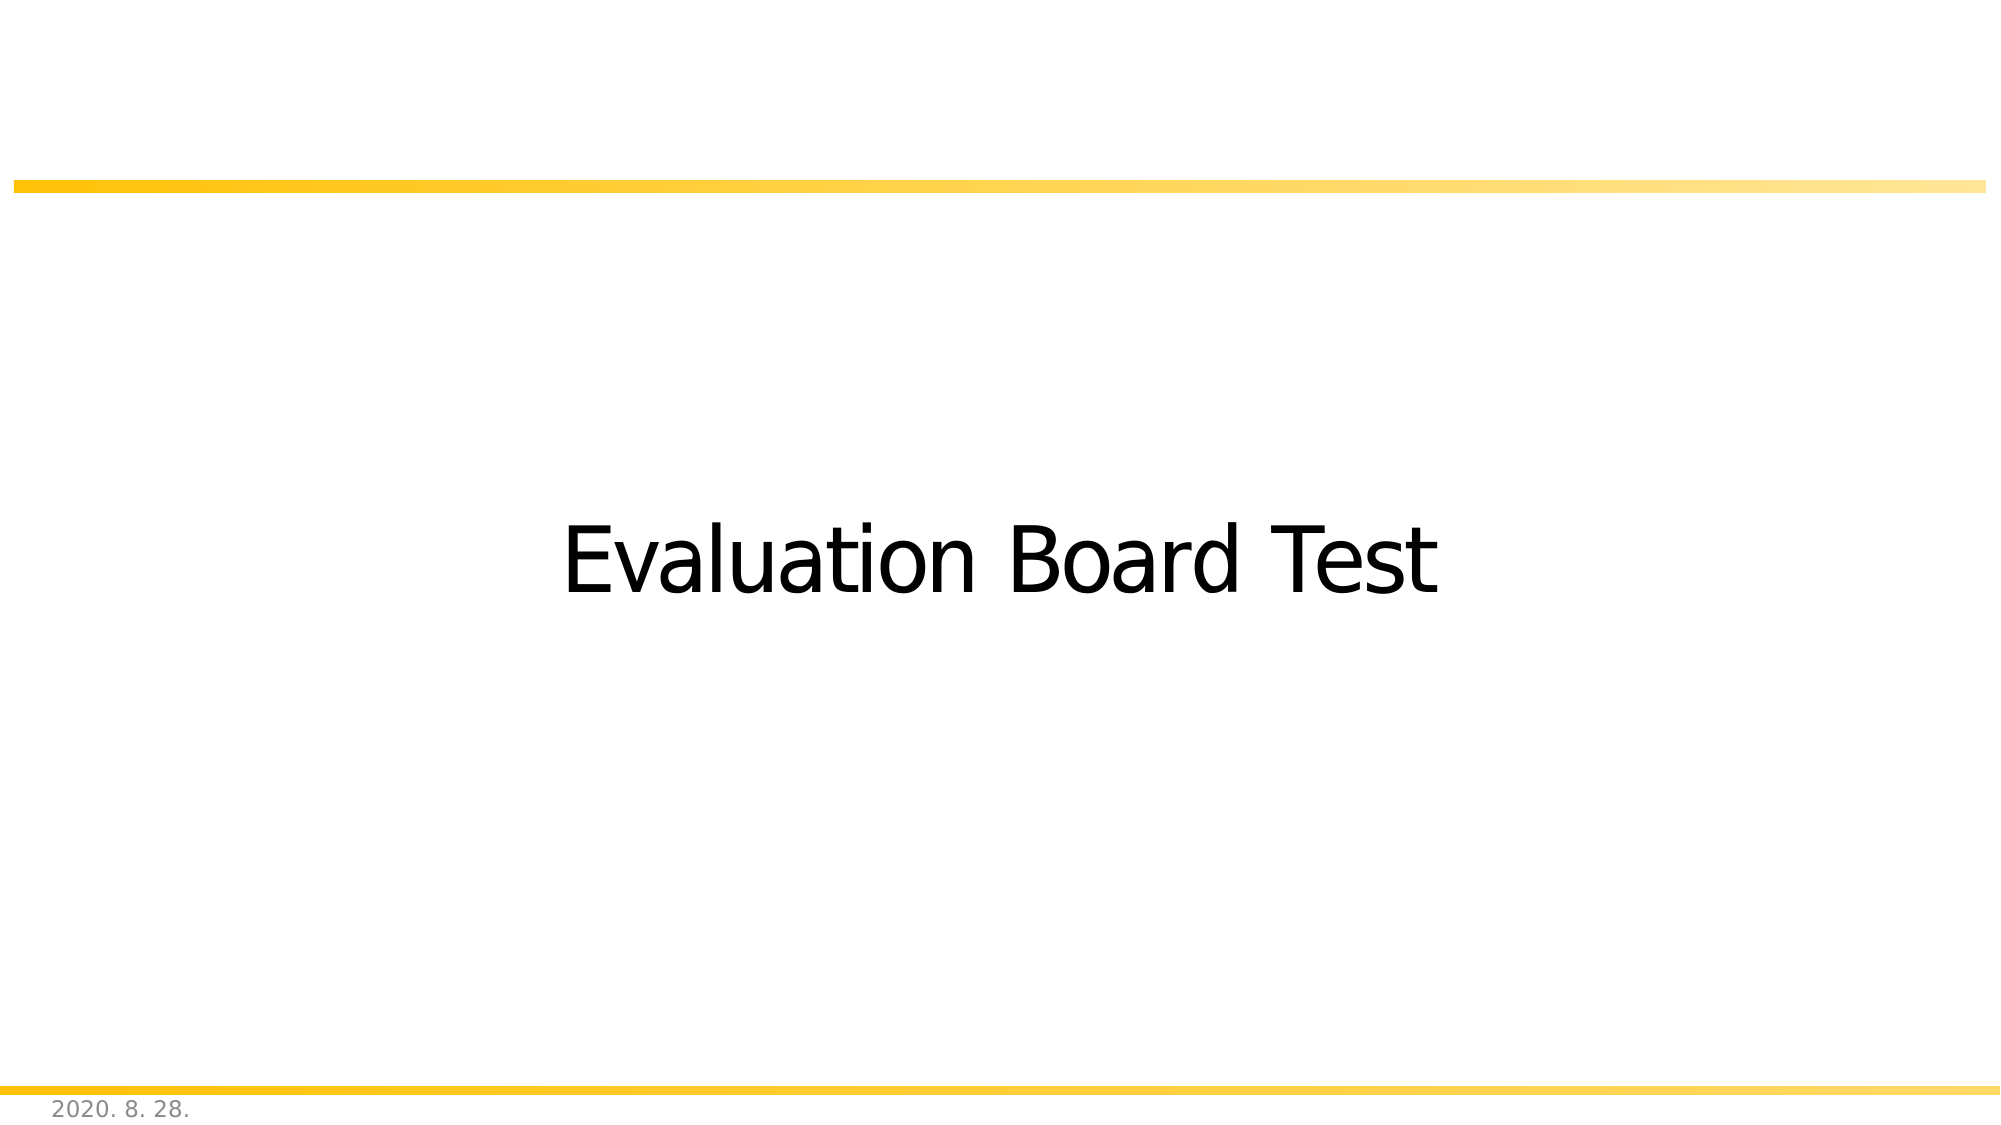

# Evaluation Board Test
2020. 8. 28.